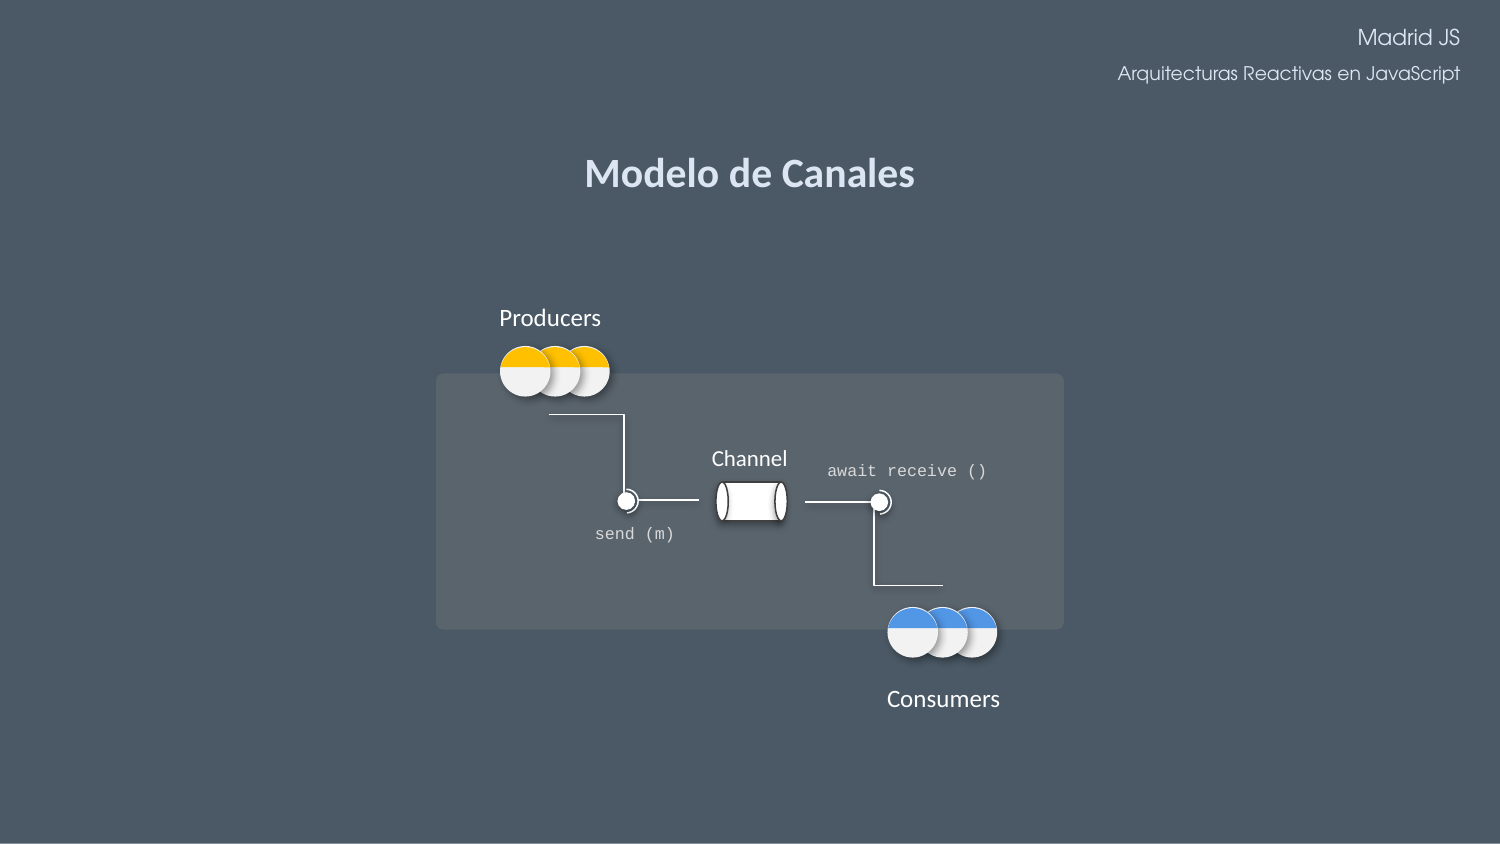

Modelo de Canales
Producers

Channel
await receive ()

send (m)

Consumers